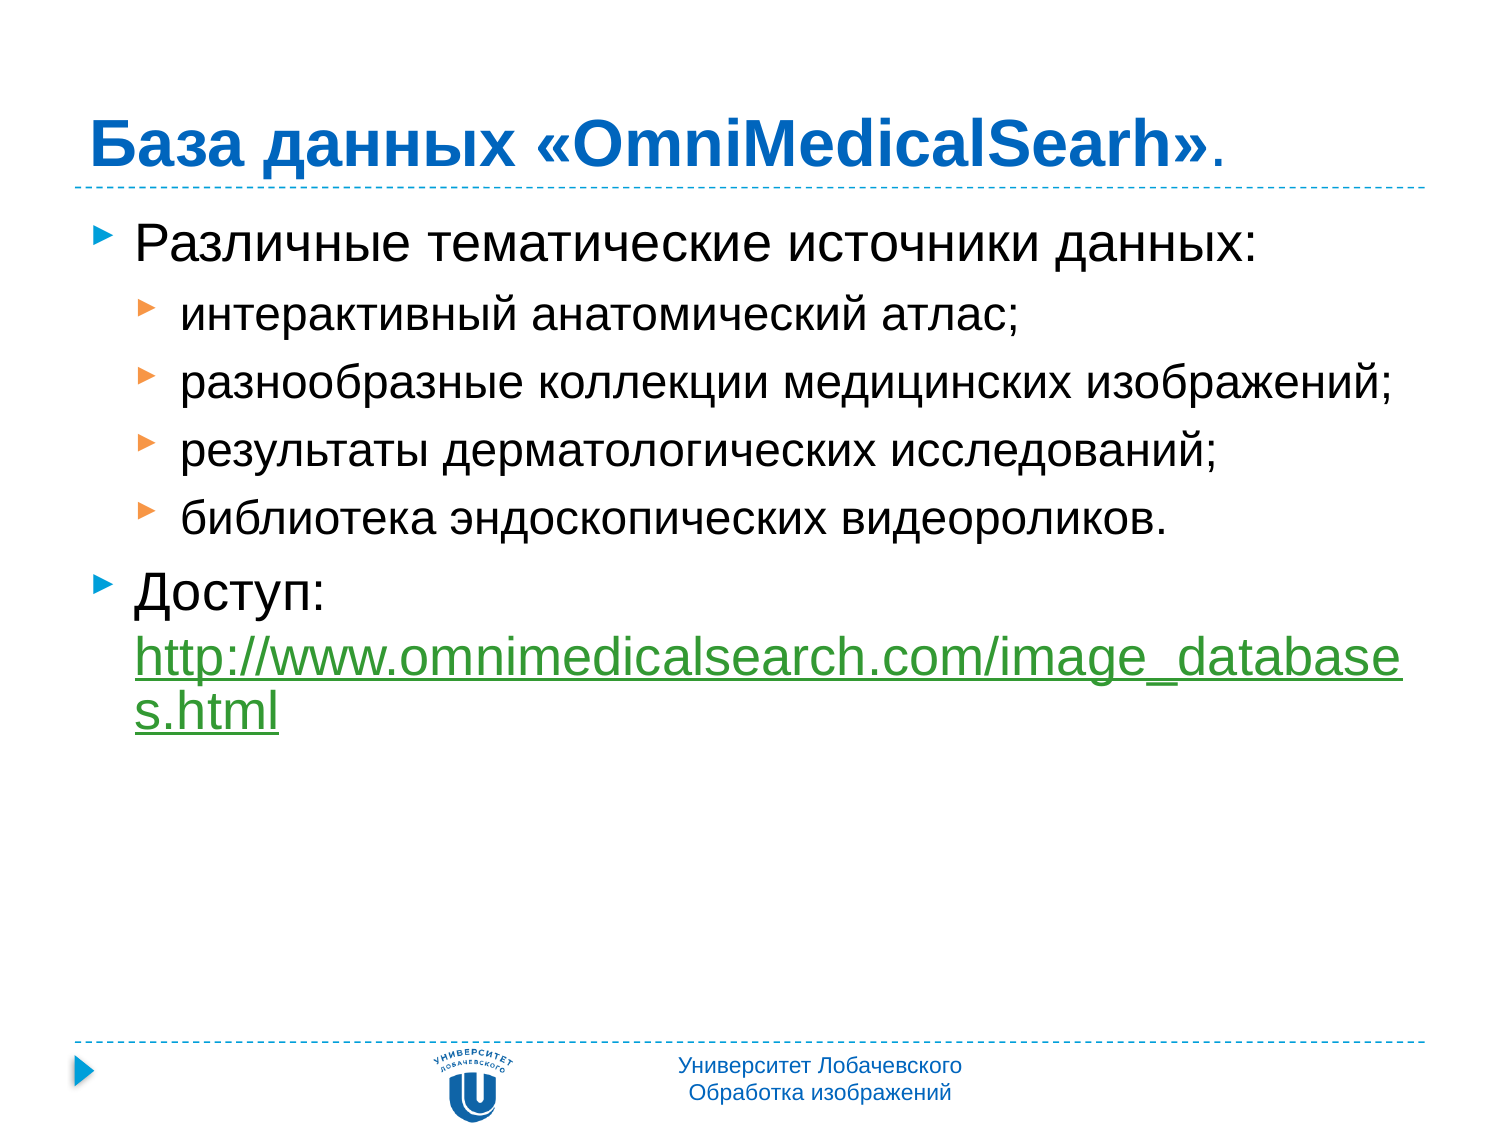

# База данных «OmniMedicalSearh».
Различные тематические источники данных:
интерактивный анатомический атлас;
разнообразные коллекции медицинских изображений;
результаты дерматологических исследований;
библиотека эндоскопических видеороликов.
Доступ: http://www.omnimedicalsearch.com/image_databases.html
15
Университет Лобачевского
Обработка изображений